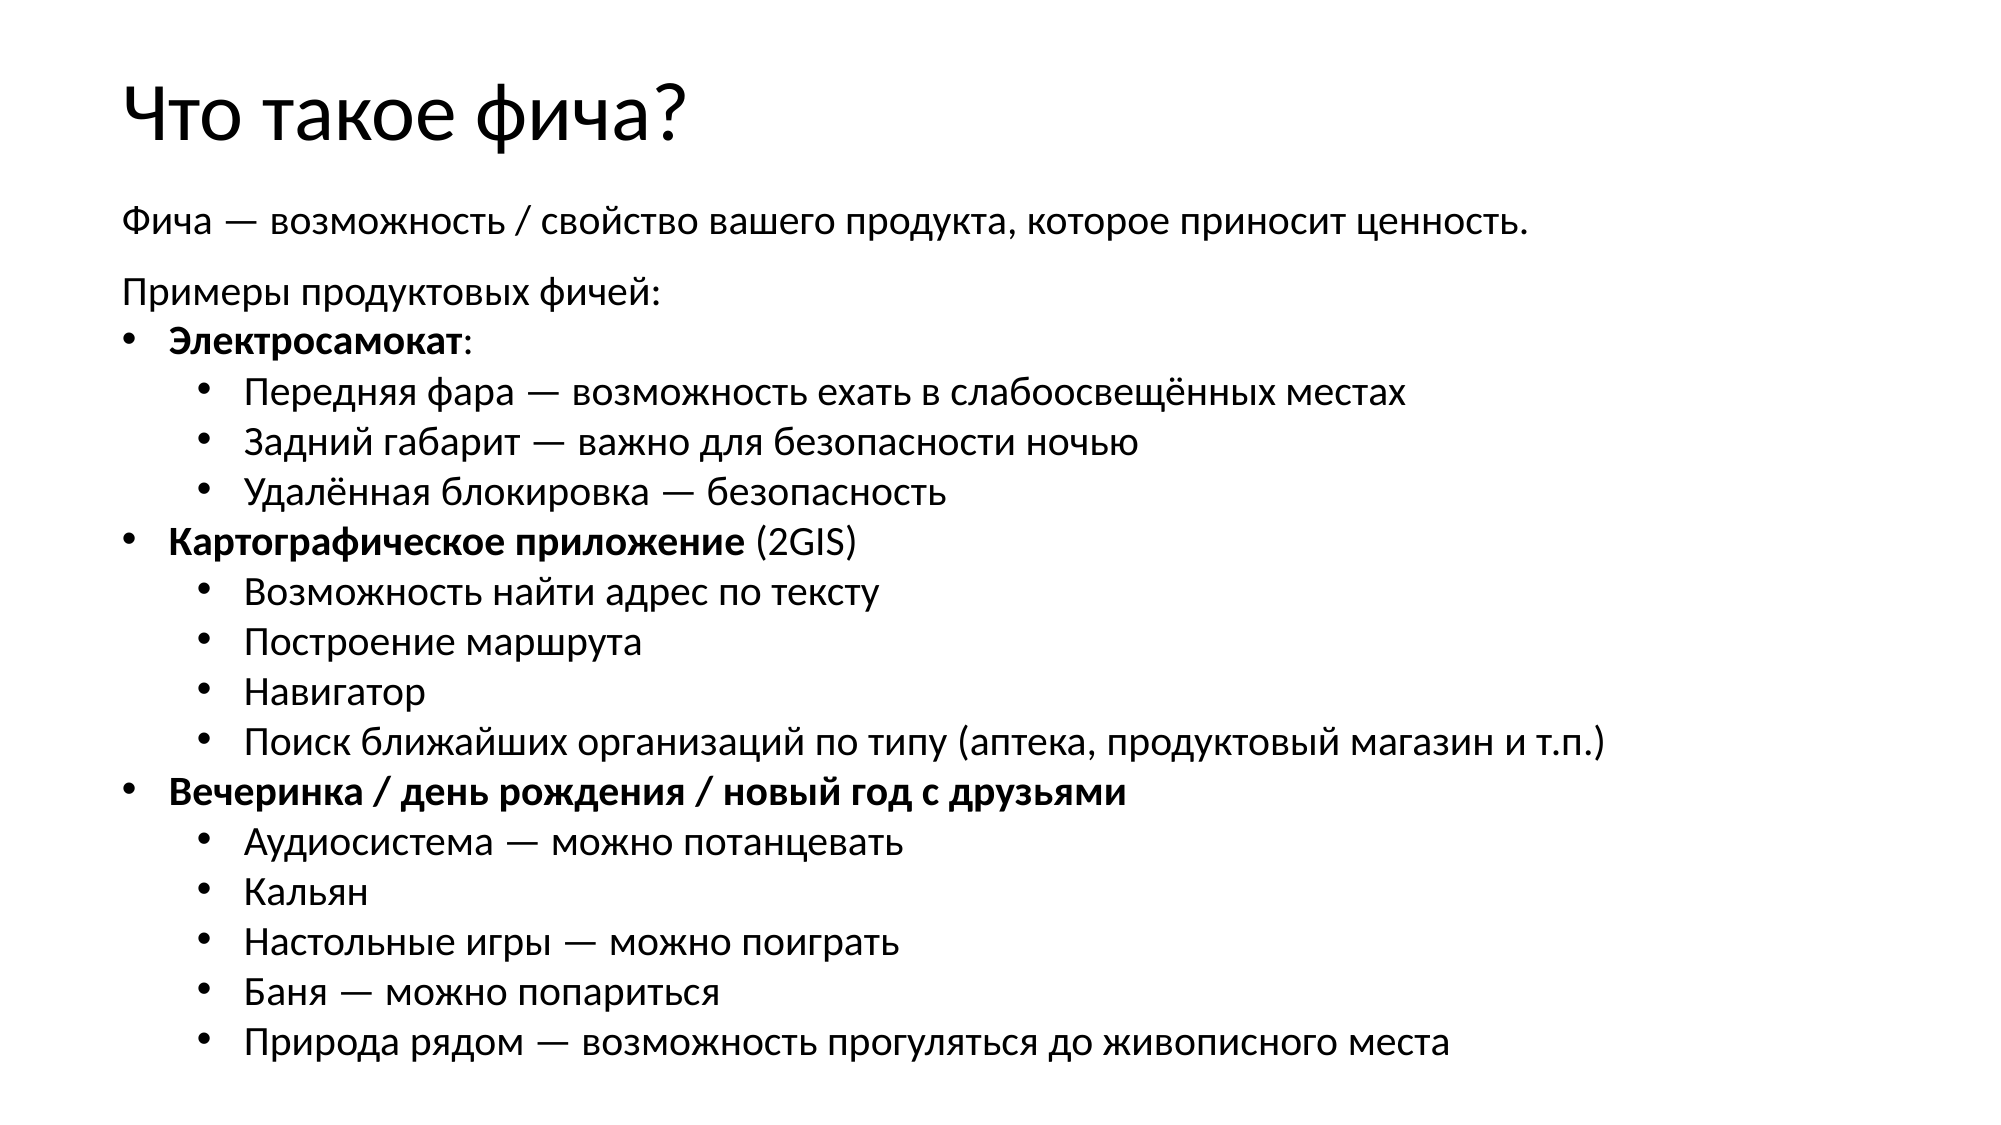

# Что такое фича?
Фича — возможность / свойство вашего продукта, которое приносит ценность.
Примеры продуктовых фичей:
Электросамокат:
Передняя фара — возможность ехать в слабоосвещённых местах
Задний габарит — важно для безопасности ночью
Удалённая блокировка — безопасность
Картографическое приложение (2GIS)
Возможность найти адрес по тексту
Построение маршрута
Навигатор
Поиск ближайших организаций по типу (аптека, продуктовый магазин и т.п.)
Вечеринка / день рождения / новый год с друзьями
Аудиосистема — можно потанцевать
Кальян
Настольные игры — можно поиграть
Баня — можно попариться
Природа рядом — возможность прогуляться до живописного места